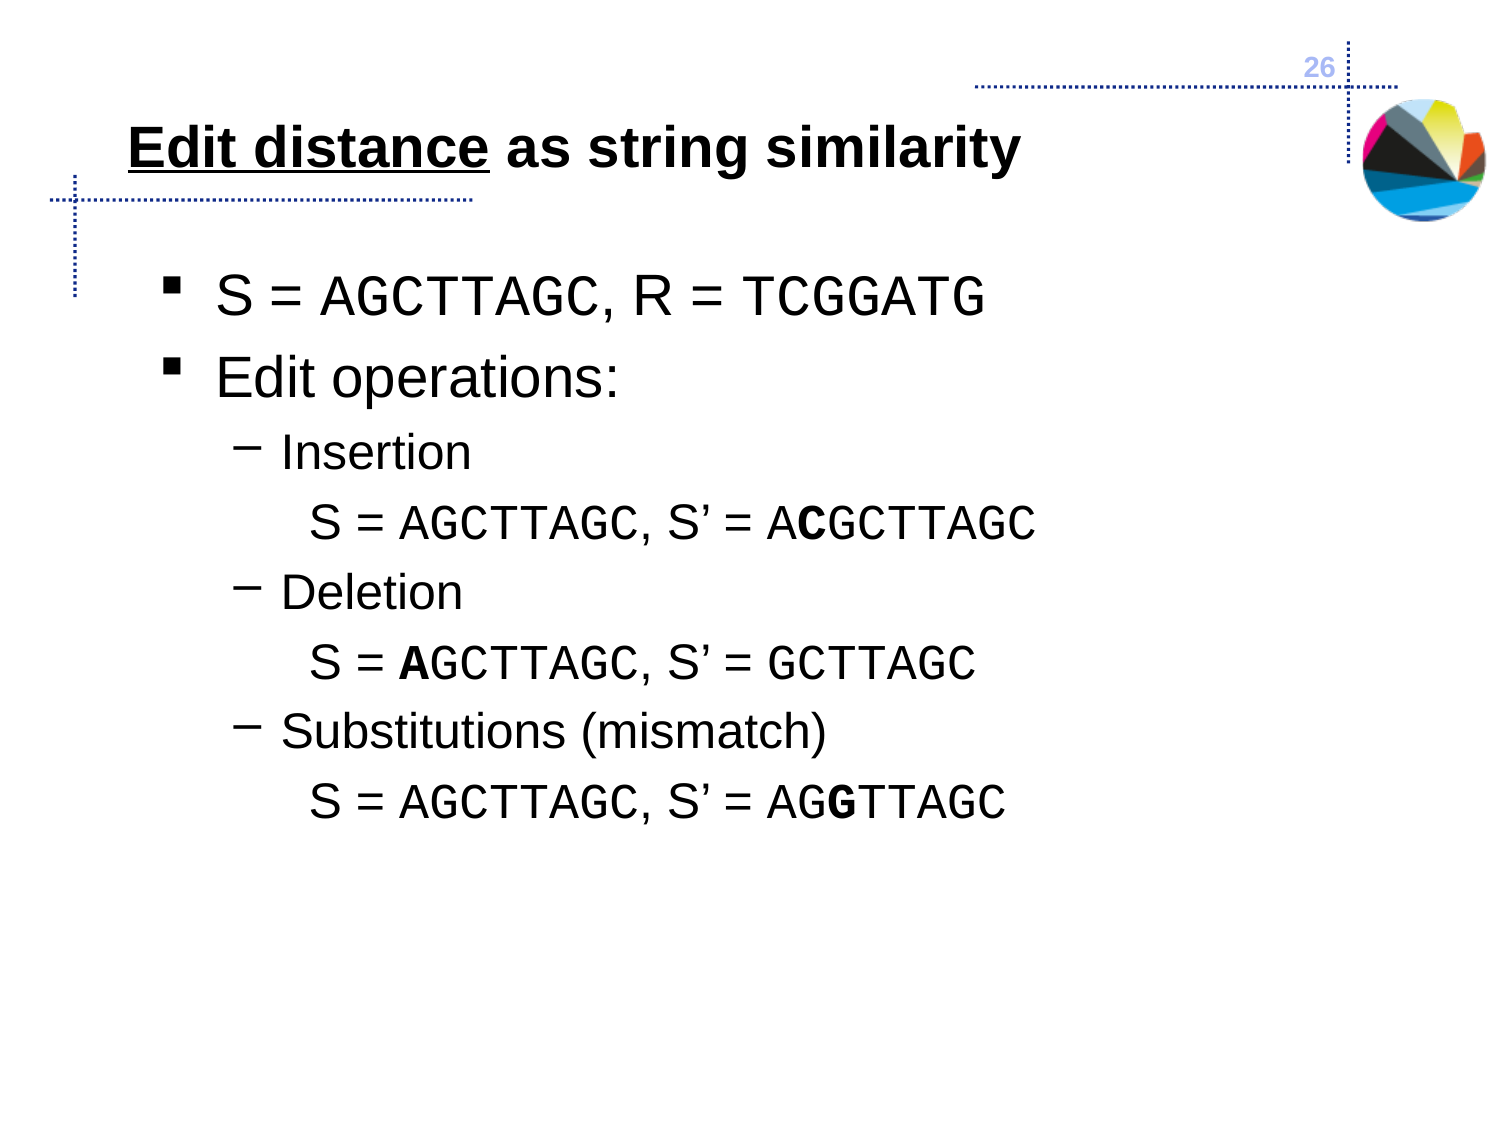

26
# Edit distance as string similarity
S = AGCTTAGC, R = TCGGATG
Edit operations:
Insertion
S = AGCTTAGC, S’ = ACGCTTAGC
Deletion
S = AGCTTAGC, S’ = GCTTAGC
Substitutions (mismatch)
S = AGCTTAGC, S’ = AGGTTAGC